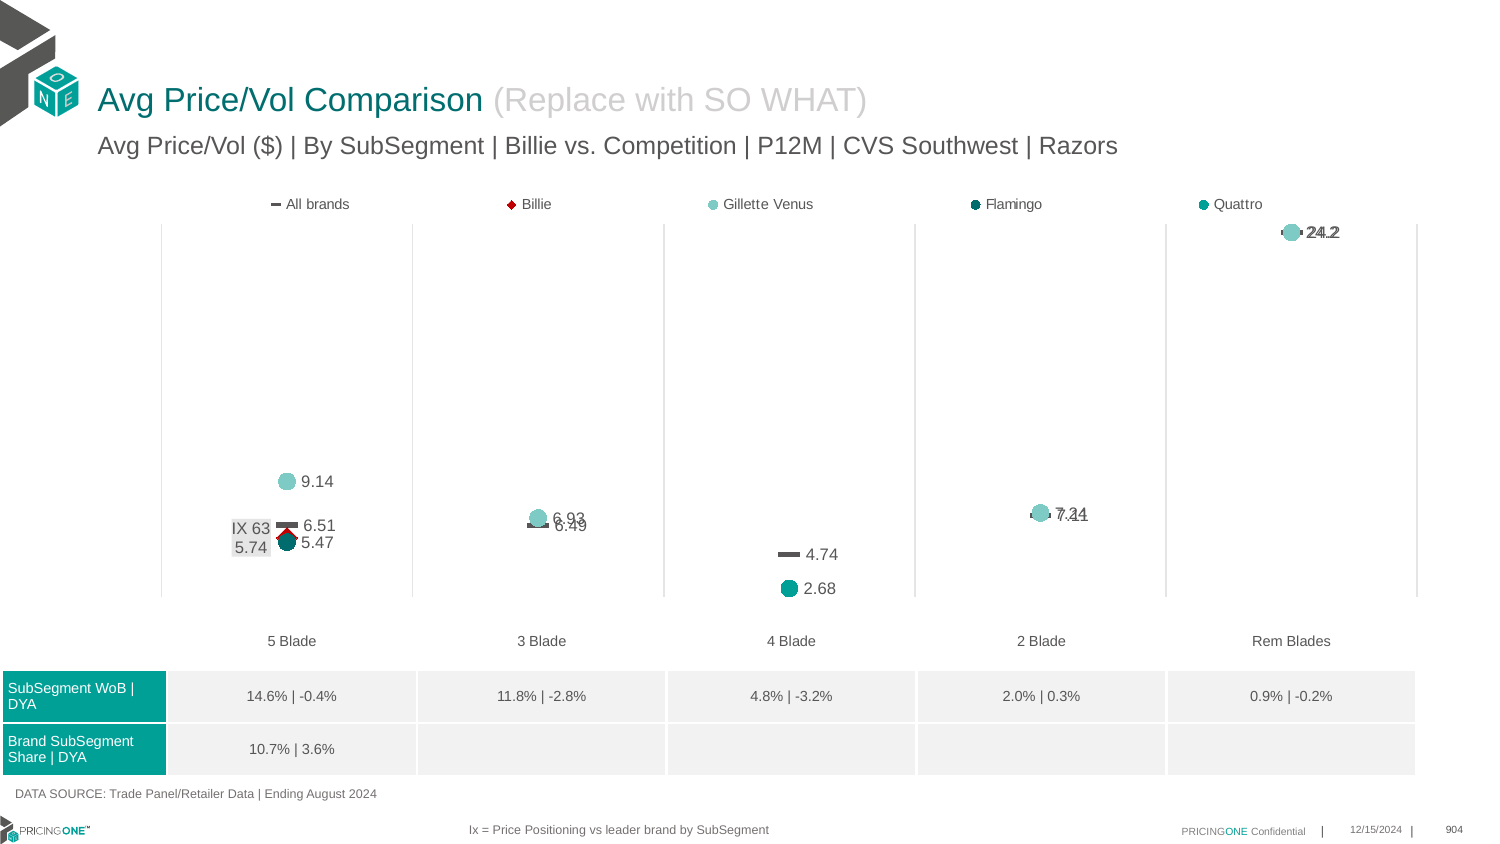

# Avg Price/Vol Comparison (Replace with SO WHAT)
Avg Price/Vol ($) | By SubSegment | Billie vs. Competition | P12M | CVS Southwest | Razors

### Chart

| Category | All brands | Billie | Gillette Venus | Flamingo | Quattro |
|---|---|---|---|---|---|
| IX 63 | 6.51 | 5.74 | 9.14 | 5.47 | None |
| None | 6.49 | None | 6.93 | None | None |
| None | 4.74 | None | None | None | 2.68 |
| None | 7.11 | None | 7.24 | None | None |
| None | 24.2 | None | 24.2 | None | None |
|  | 5 Blade | 3 Blade | 4 Blade | 2 Blade | Rem Blades |
| --- | --- | --- | --- | --- | --- |
| SubSegment WoB | DYA | 14.6% | -0.4% | 11.8% | -2.8% | 4.8% | -3.2% | 2.0% | 0.3% | 0.9% | -0.2% |
| Brand SubSegment Share | DYA | 10.7% | 3.6% |  |  |  |  |
DATA SOURCE: Trade Panel/Retailer Data | Ending August 2024
Ix = Price Positioning vs leader brand by SubSegment
12/15/2024
904